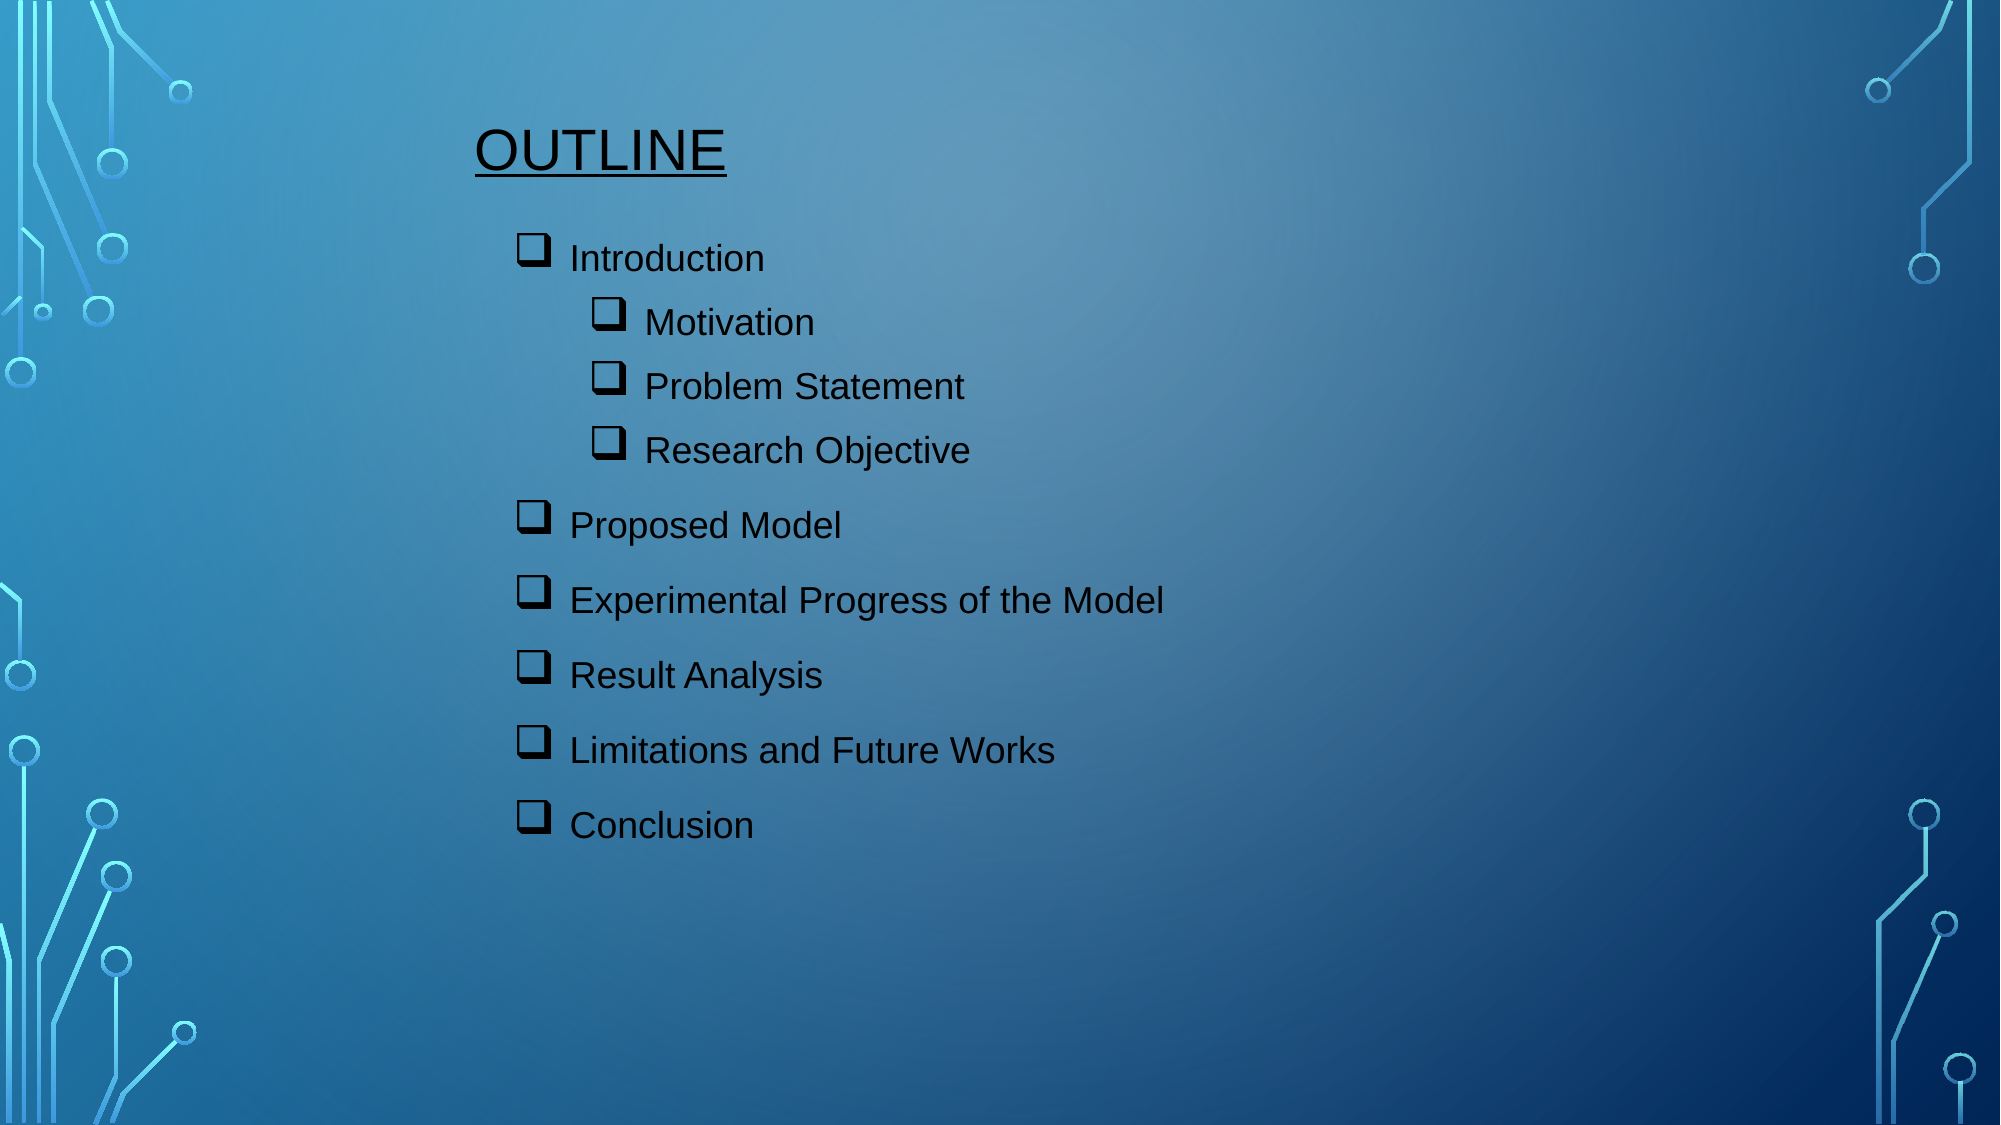

Outline
Introduction
Motivation
Problem Statement
Research Objective
Proposed Model
Experimental Progress of the Model
Result Analysis
Limitations and Future Works
Conclusion